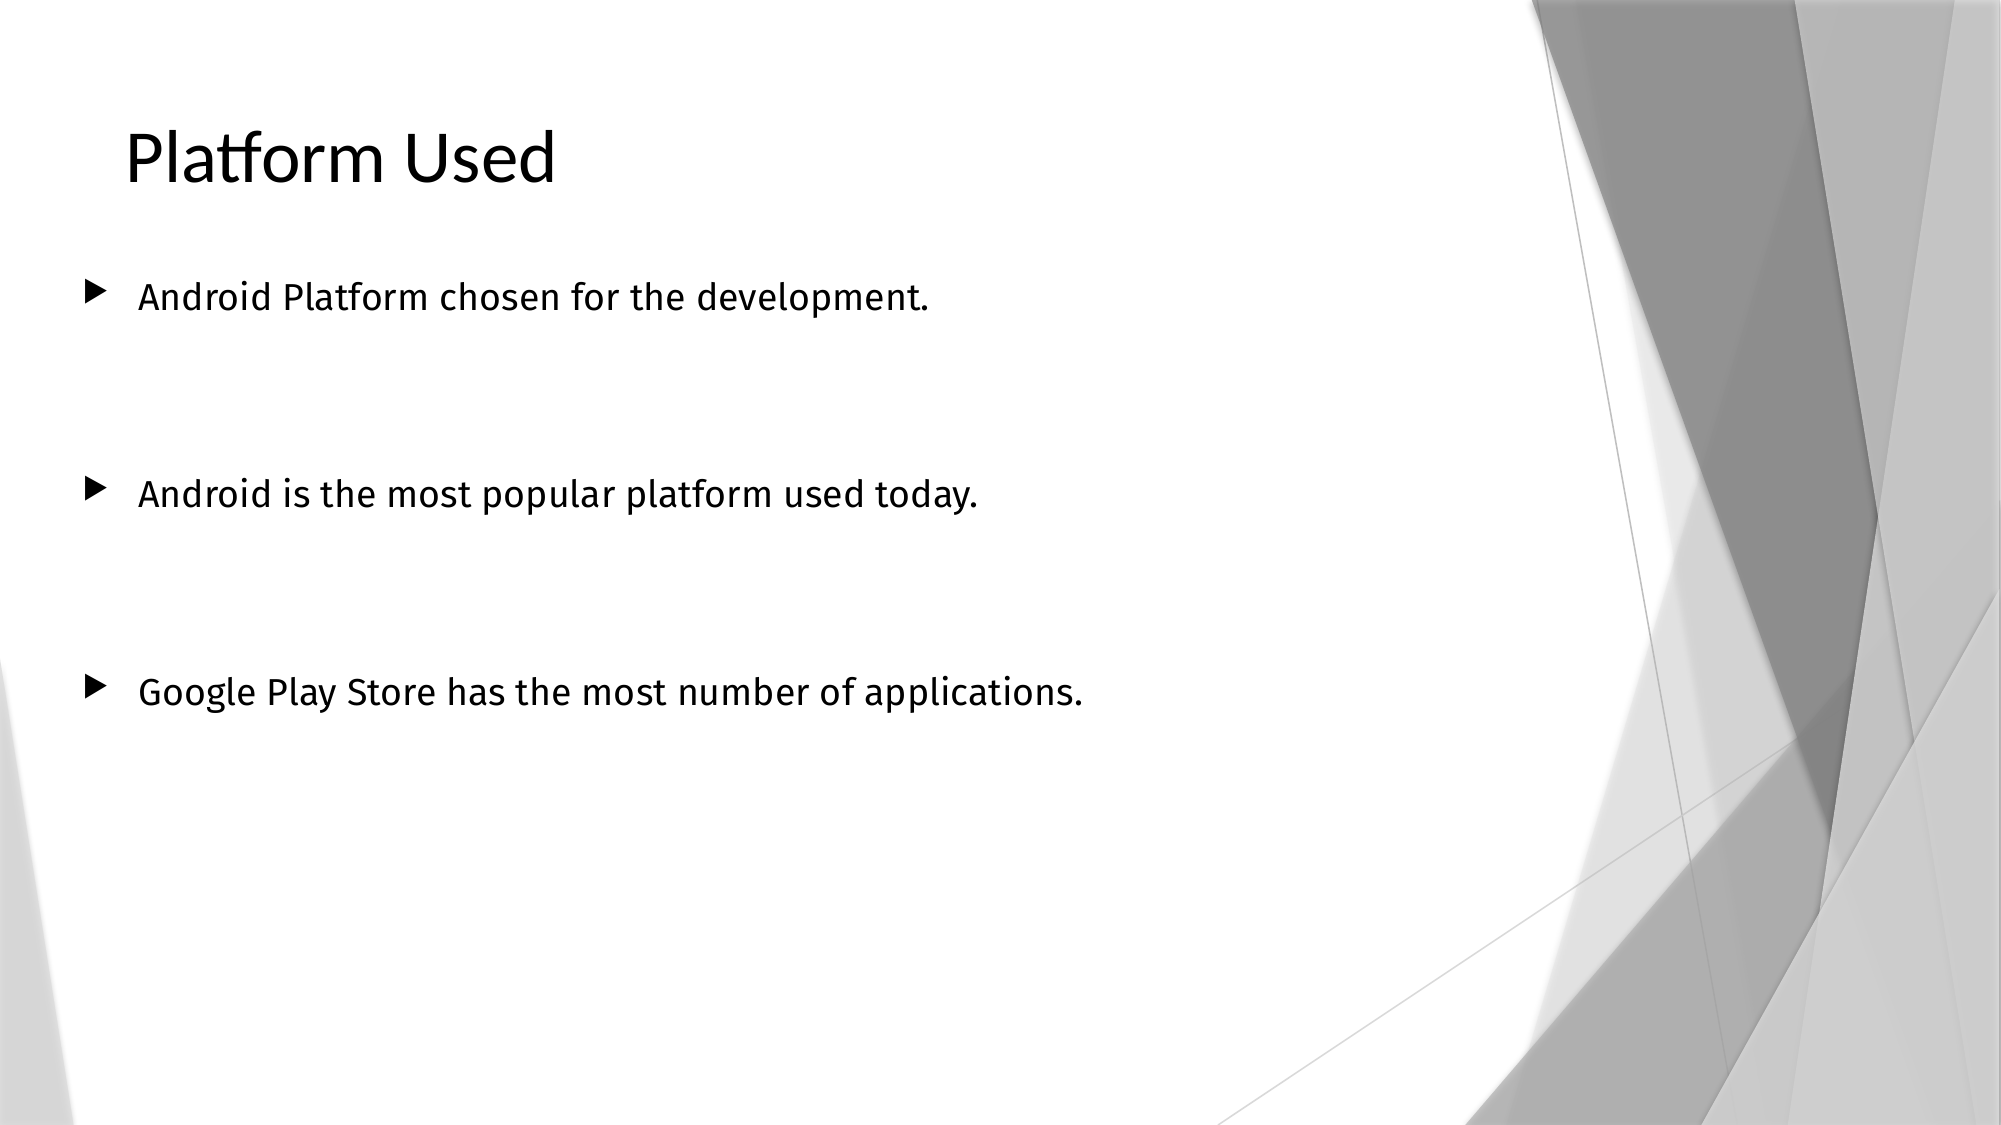

Platform Used

Android Platform chosen for the development.

Android is the most popular platform used today.

Google Play Store has the most number of applications.